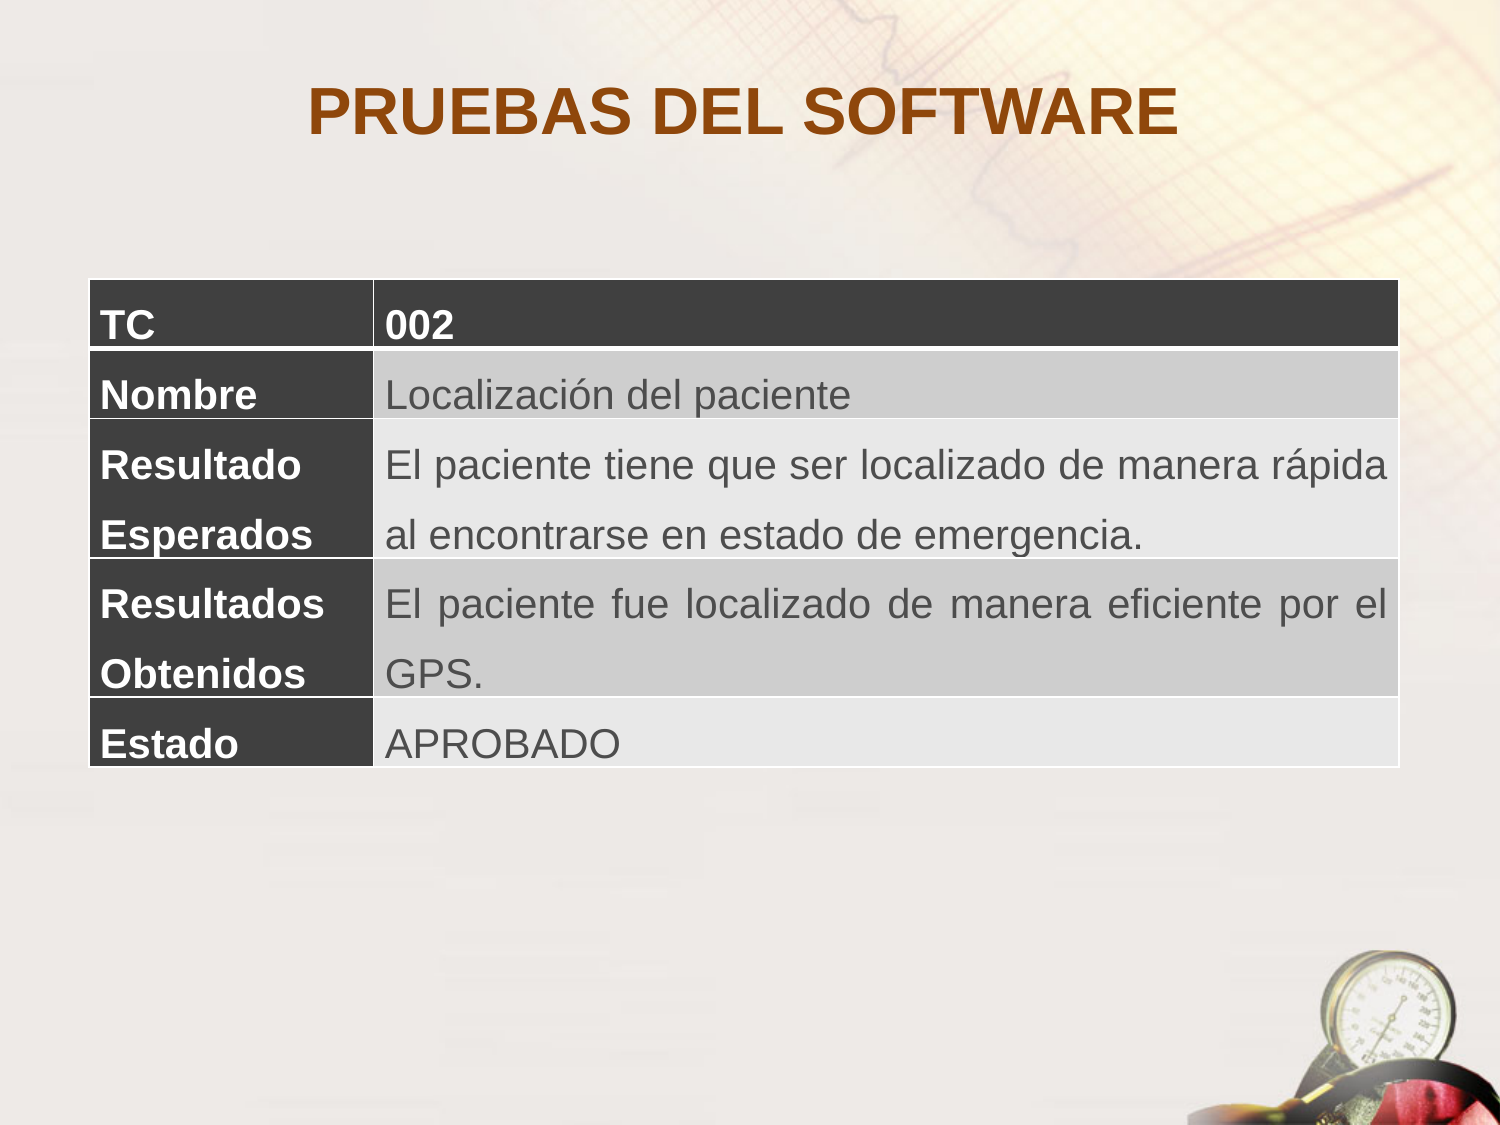

# PRUEBAS DEL SOFTWARE
| TC | 002 |
| --- | --- |
| Nombre | Localización del paciente |
| Resultado Esperados | El paciente tiene que ser localizado de manera rápida al encontrarse en estado de emergencia. |
| Resultados Obtenidos | El paciente fue localizado de manera eficiente por el GPS. |
| Estado | APROBADO |